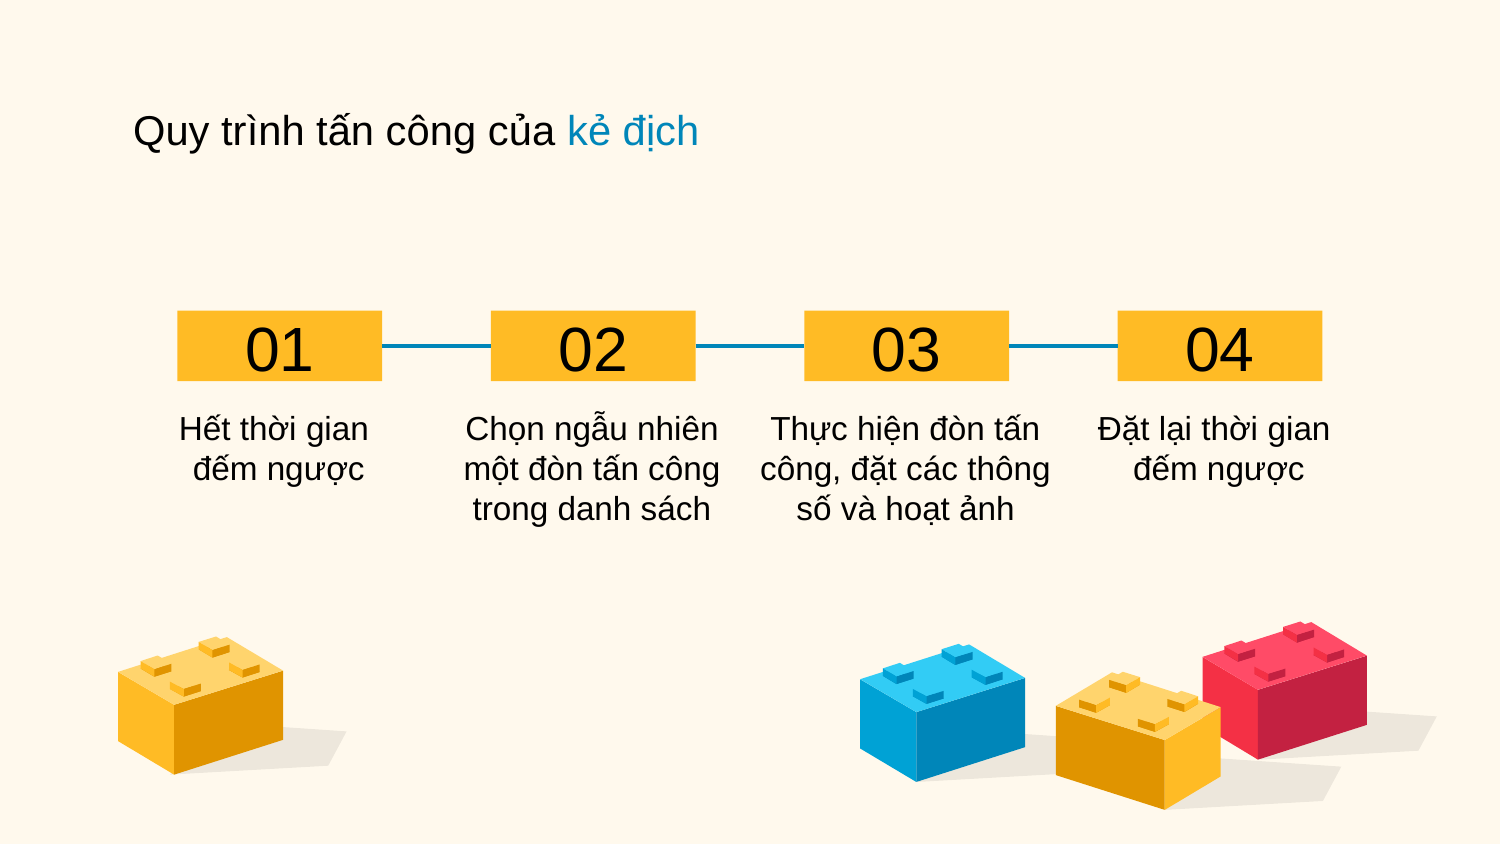

# Quy trình tấn công của kẻ địch
01
02
03
04
Hết thời gian
đếm ngược
Chọn ngẫu nhiên một đòn tấn công trong danh sách
Thực hiện đòn tấn công, đặt các thông số và hoạt ảnh
Đặt lại thời gian
đếm ngược